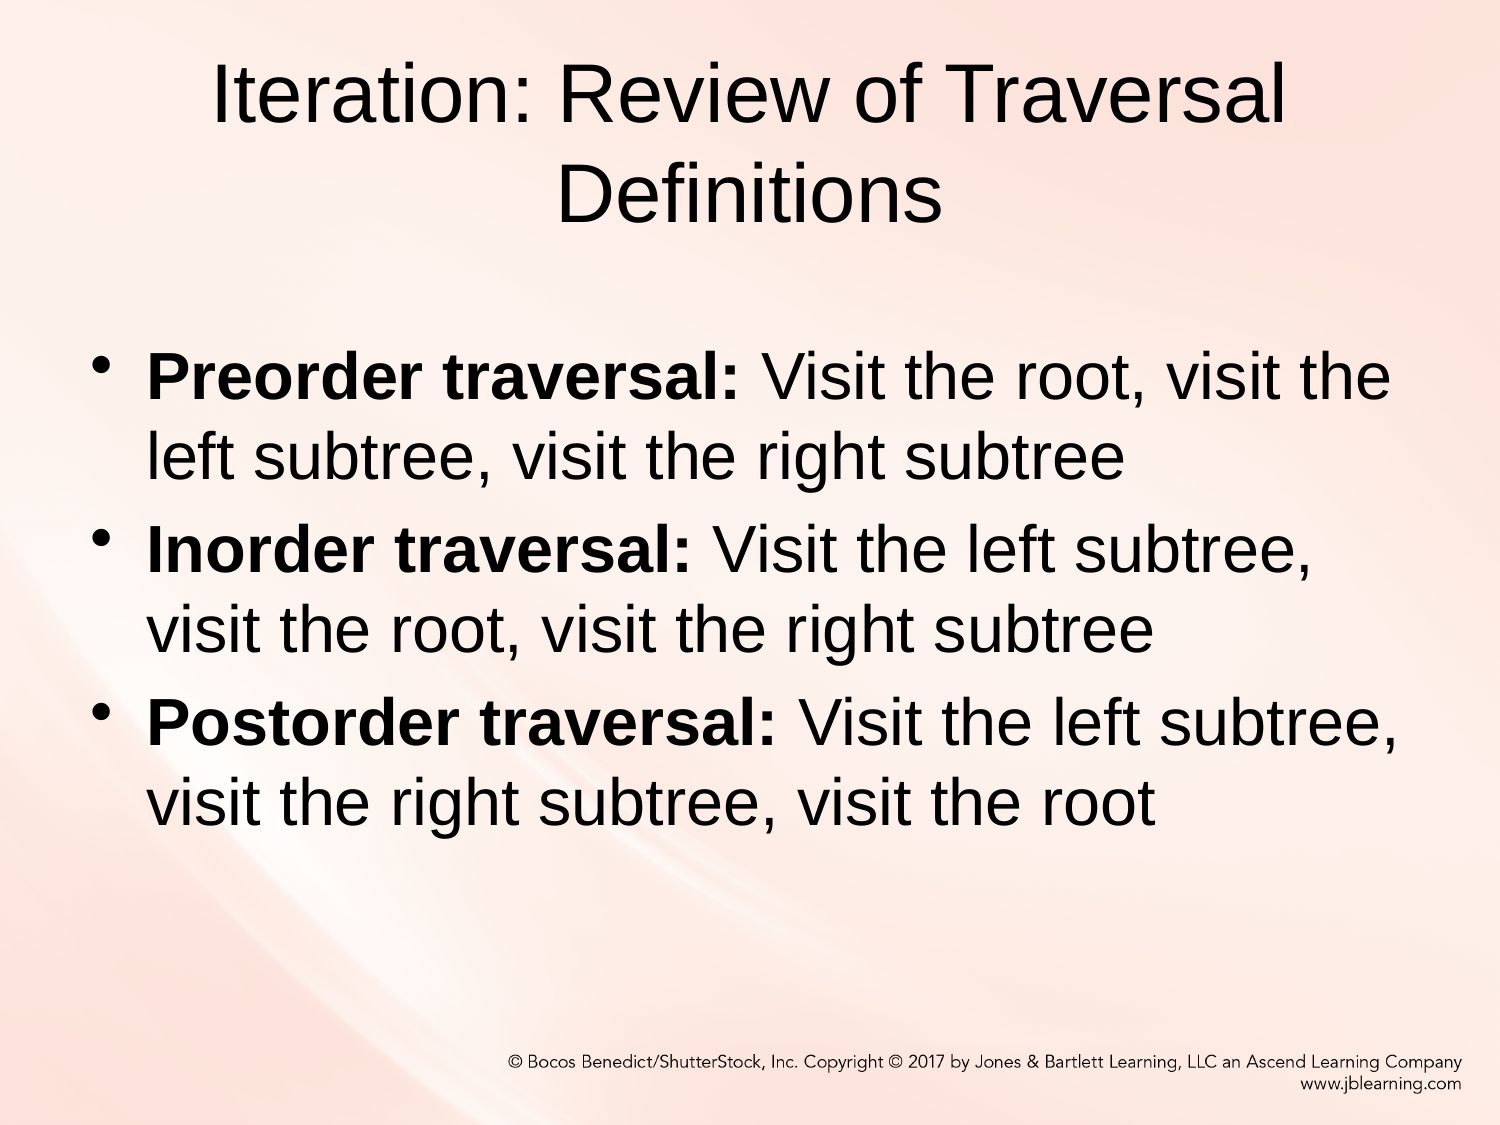

# Iteration: Review of Traversal Definitions
Preorder traversal: Visit the root, visit the left subtree, visit the right subtree
Inorder traversal: Visit the left subtree, visit the root, visit the right subtree
Postorder traversal: Visit the left subtree, visit the right subtree, visit the root